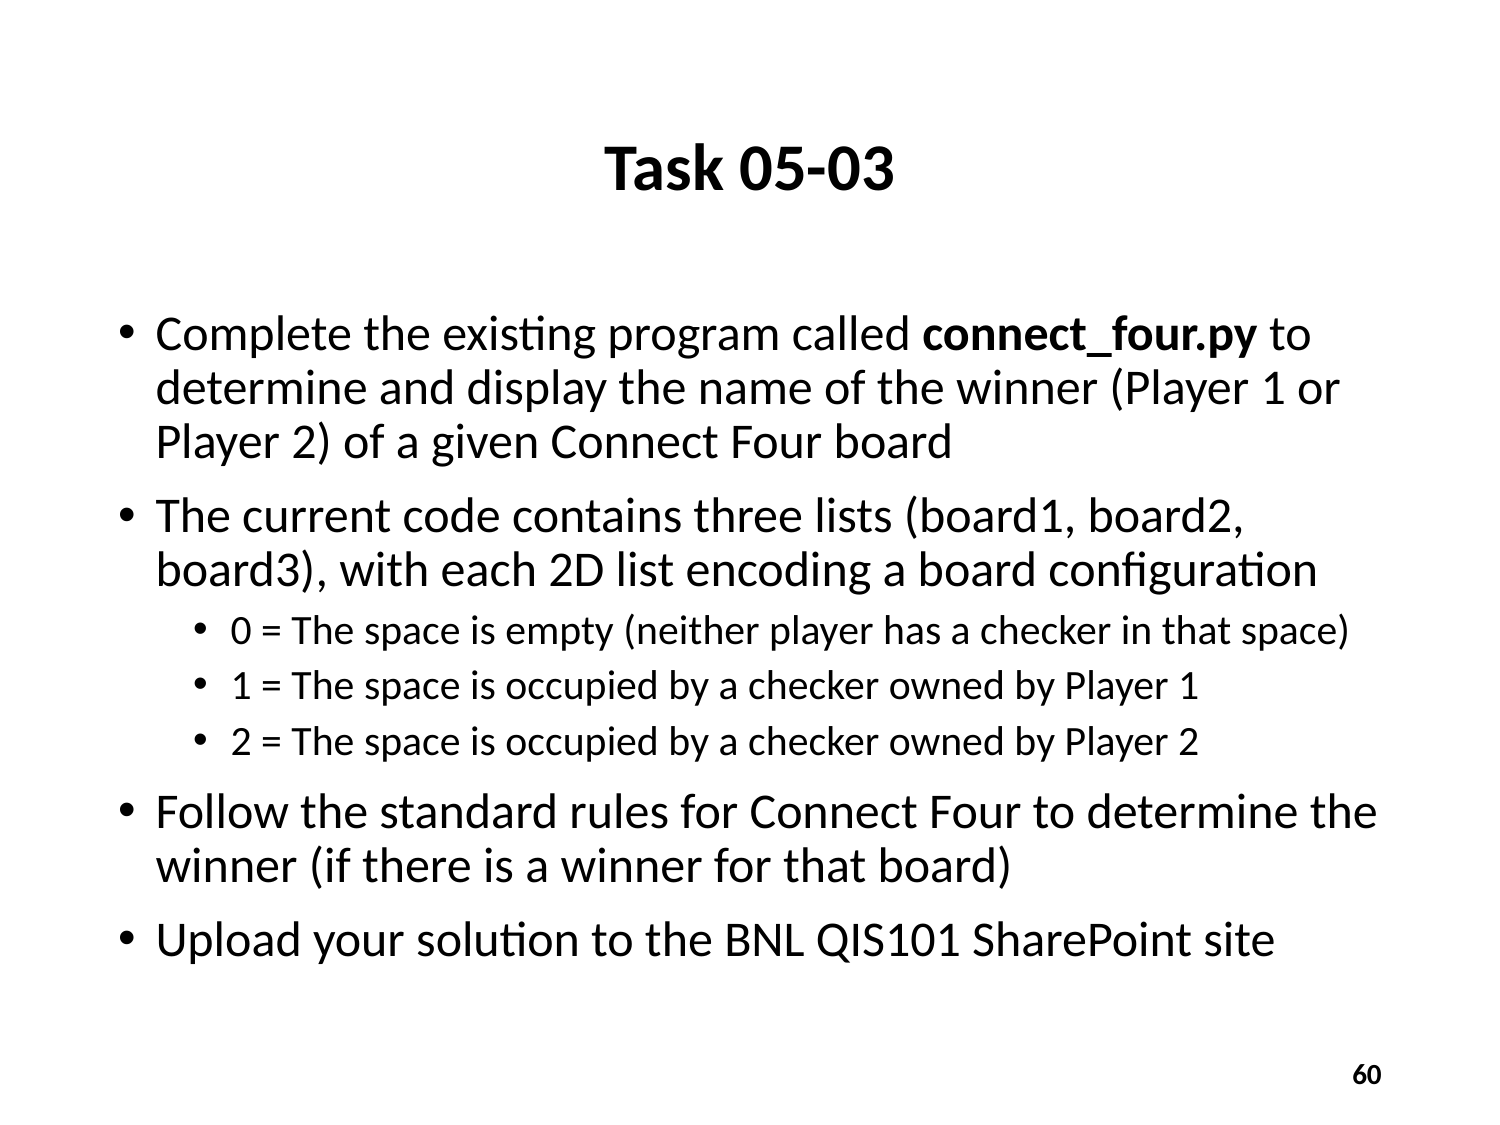

# Task 05-03
Complete the existing program called connect_four.py to determine and display the name of the winner (Player 1 or Player 2) of a given Connect Four board
The current code contains three lists (board1, board2, board3), with each 2D list encoding a board configuration
0 = The space is empty (neither player has a checker in that space)
1 = The space is occupied by a checker owned by Player 1
2 = The space is occupied by a checker owned by Player 2
Follow the standard rules for Connect Four to determine the winner (if there is a winner for that board)
Upload your solution to the BNL QIS101 SharePoint site
60